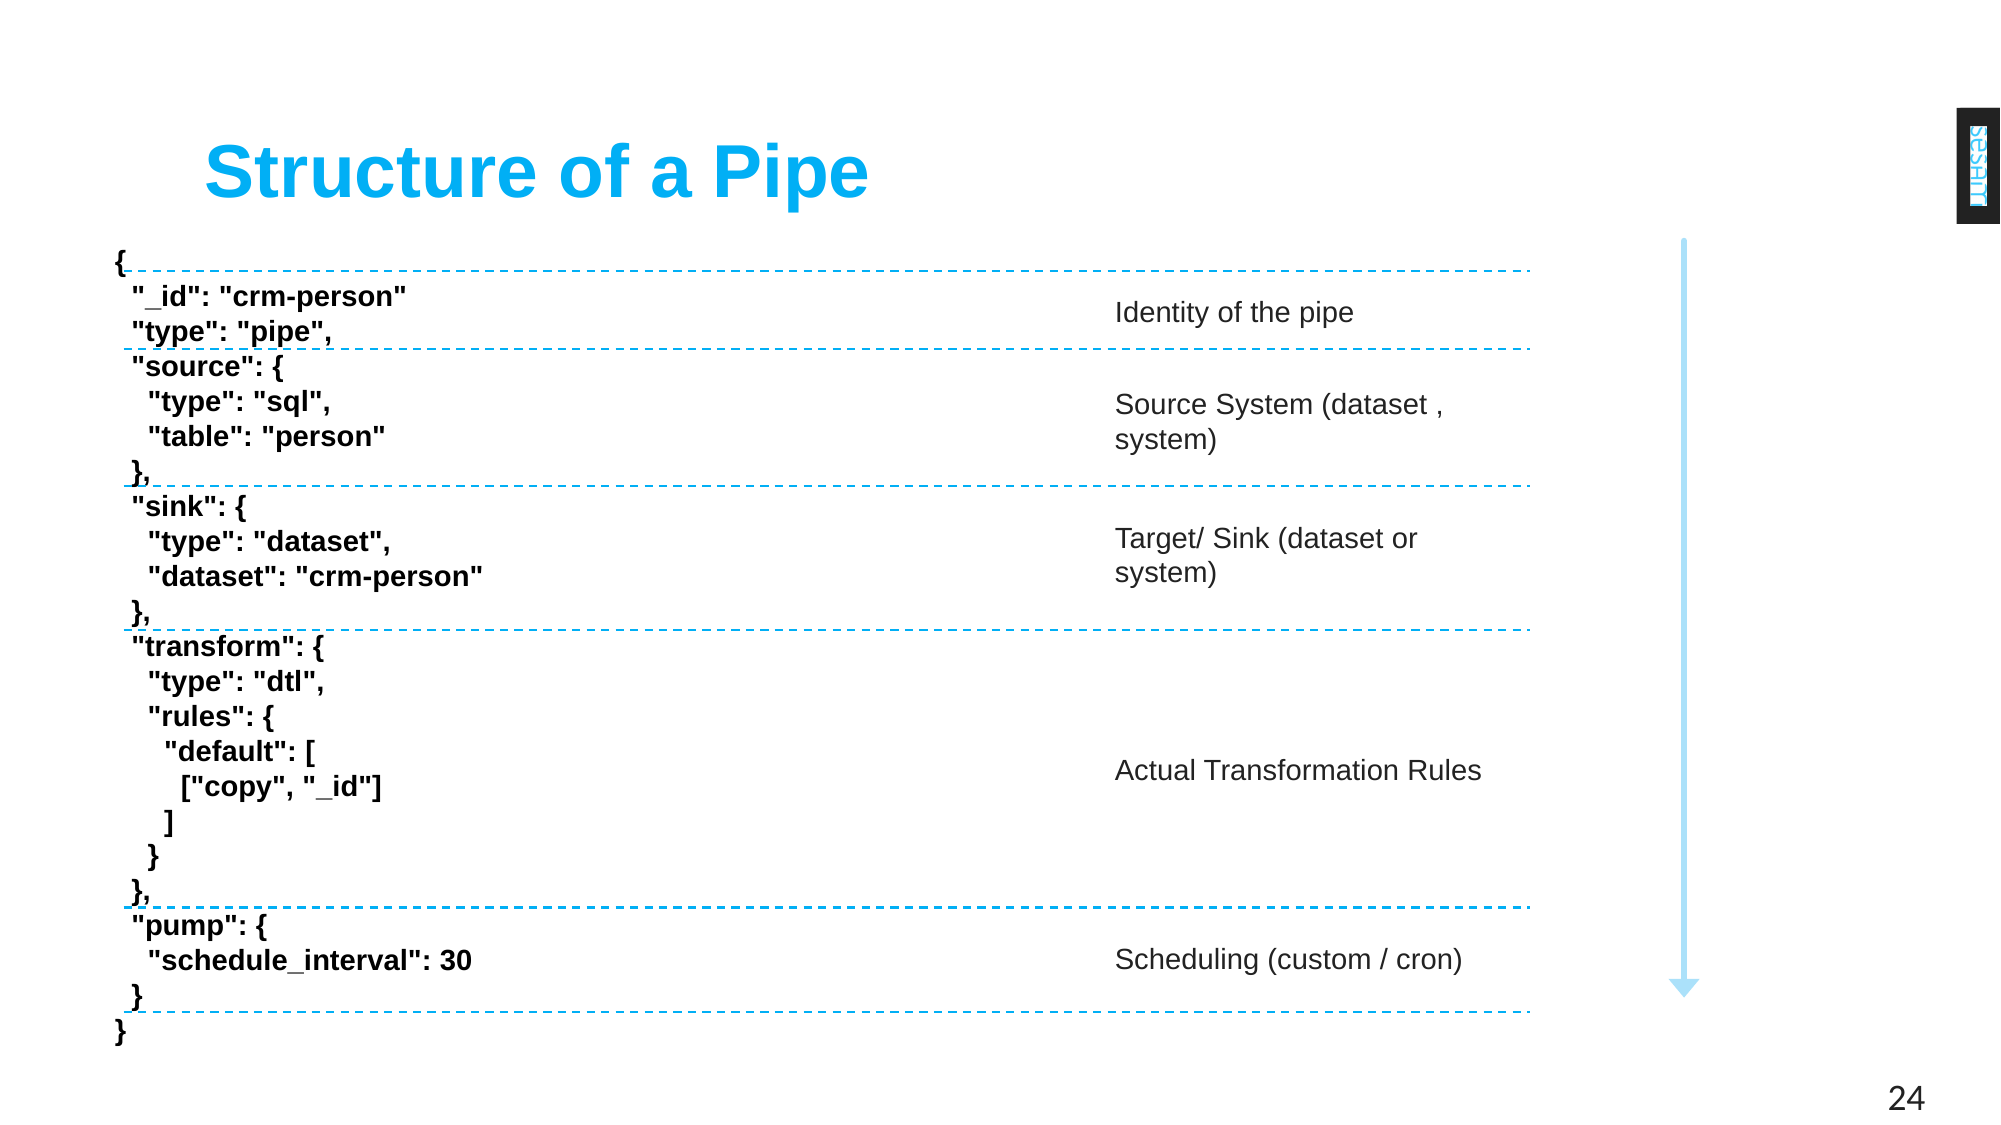

Structure of a Pipe

{
  "_id": "crm-person"
  "type": "pipe",
  "source": {
    "type": "sql",
    "table": "person"
  },
  "sink": {
    "type": "dataset",
    "dataset": "crm-person"
  },
  "transform": {
    "type": "dtl",
    "rules": {
      "default": [
        ["copy", "_id"]
      ]
    }
  },
  "pump": {
    "schedule_interval": 30
  }
}
Identity of the pipe
Source System (dataset , system)
Target/ Sink (dataset or system)
Actual Transformation Rules
Scheduling (custom / cron)
24